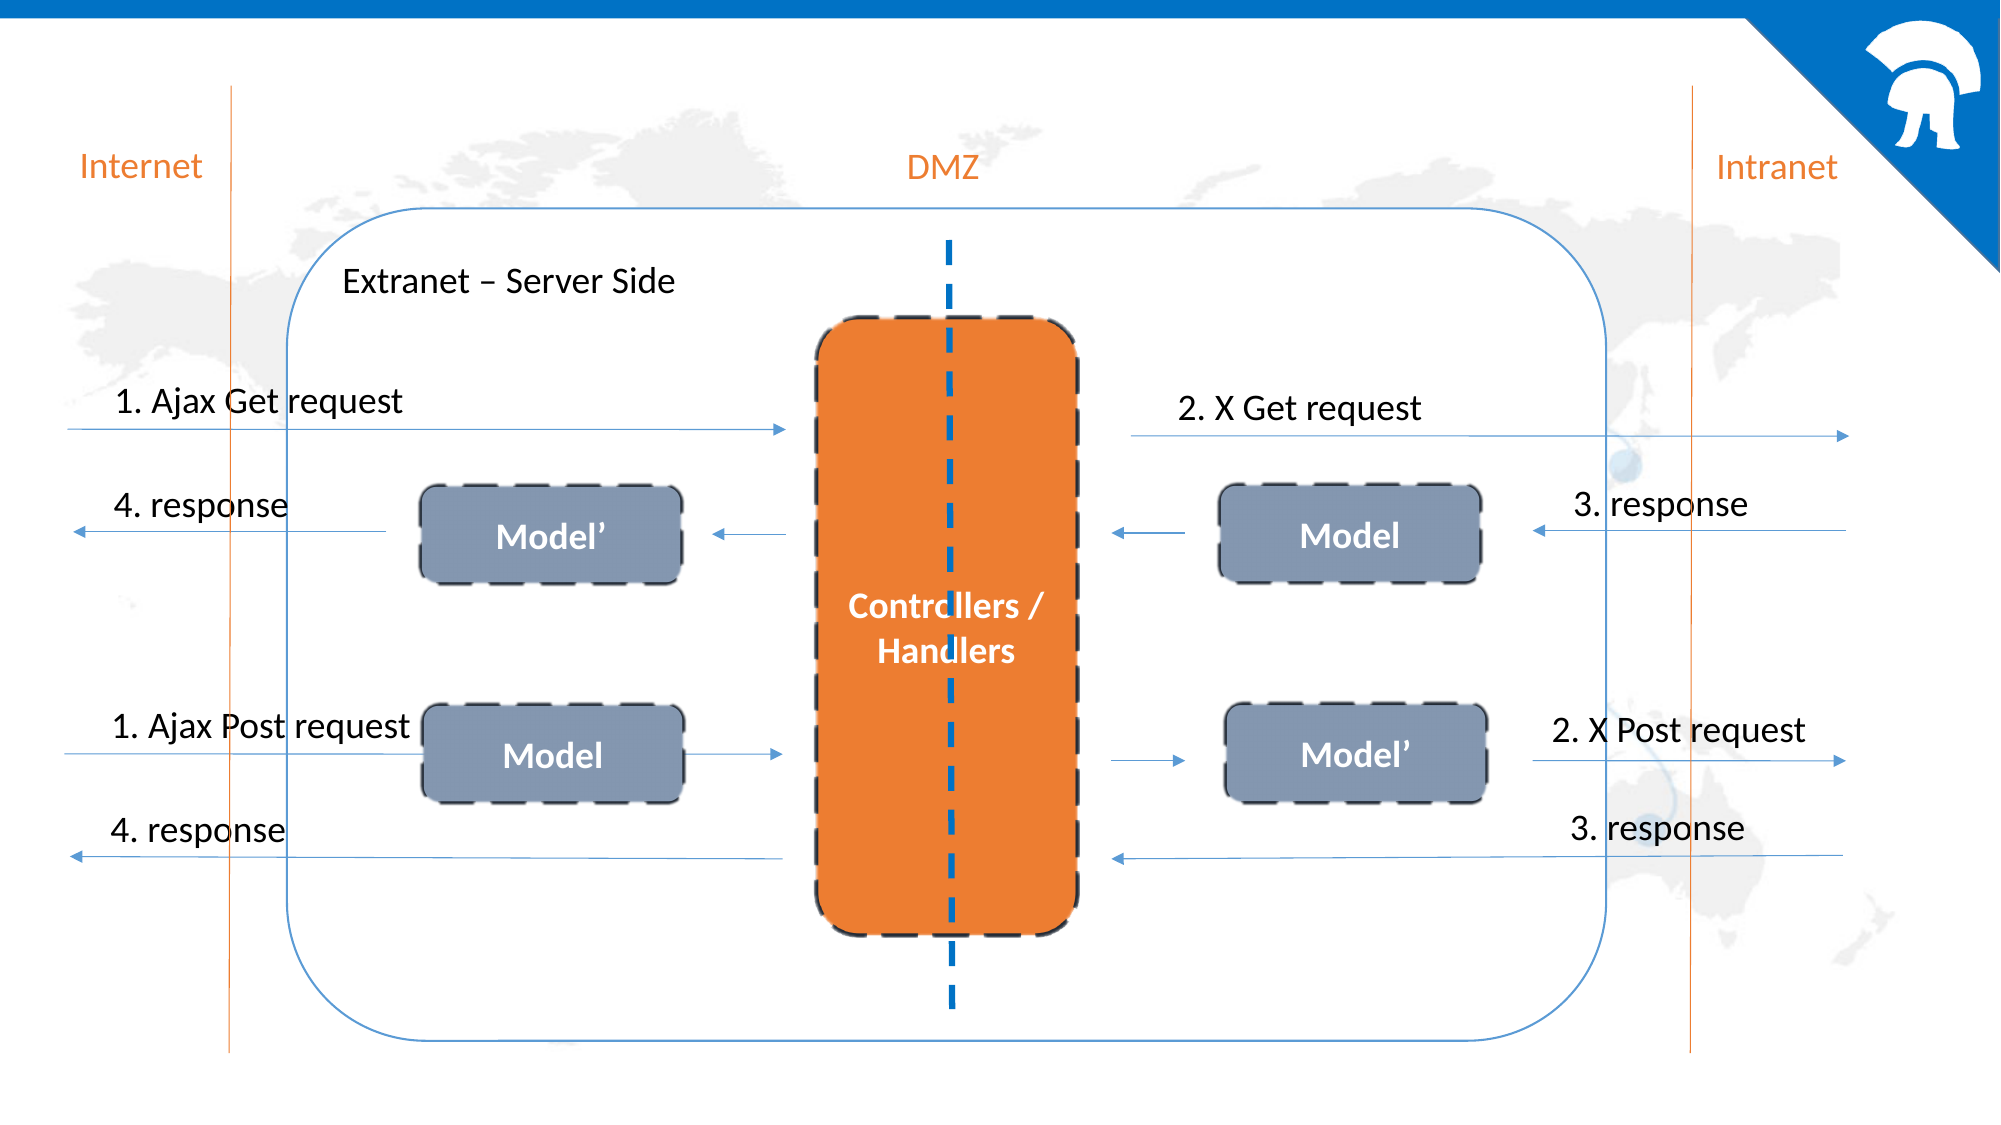

Internet
DMZ
Intranet
Extranet – Server Side
Controllers / Handlers
1. Ajax Get request
2. X Get request
3. response
4. response
Model
Model’
1. Ajax Post request
2. X Post request
Model’
Model
3. response
4. response